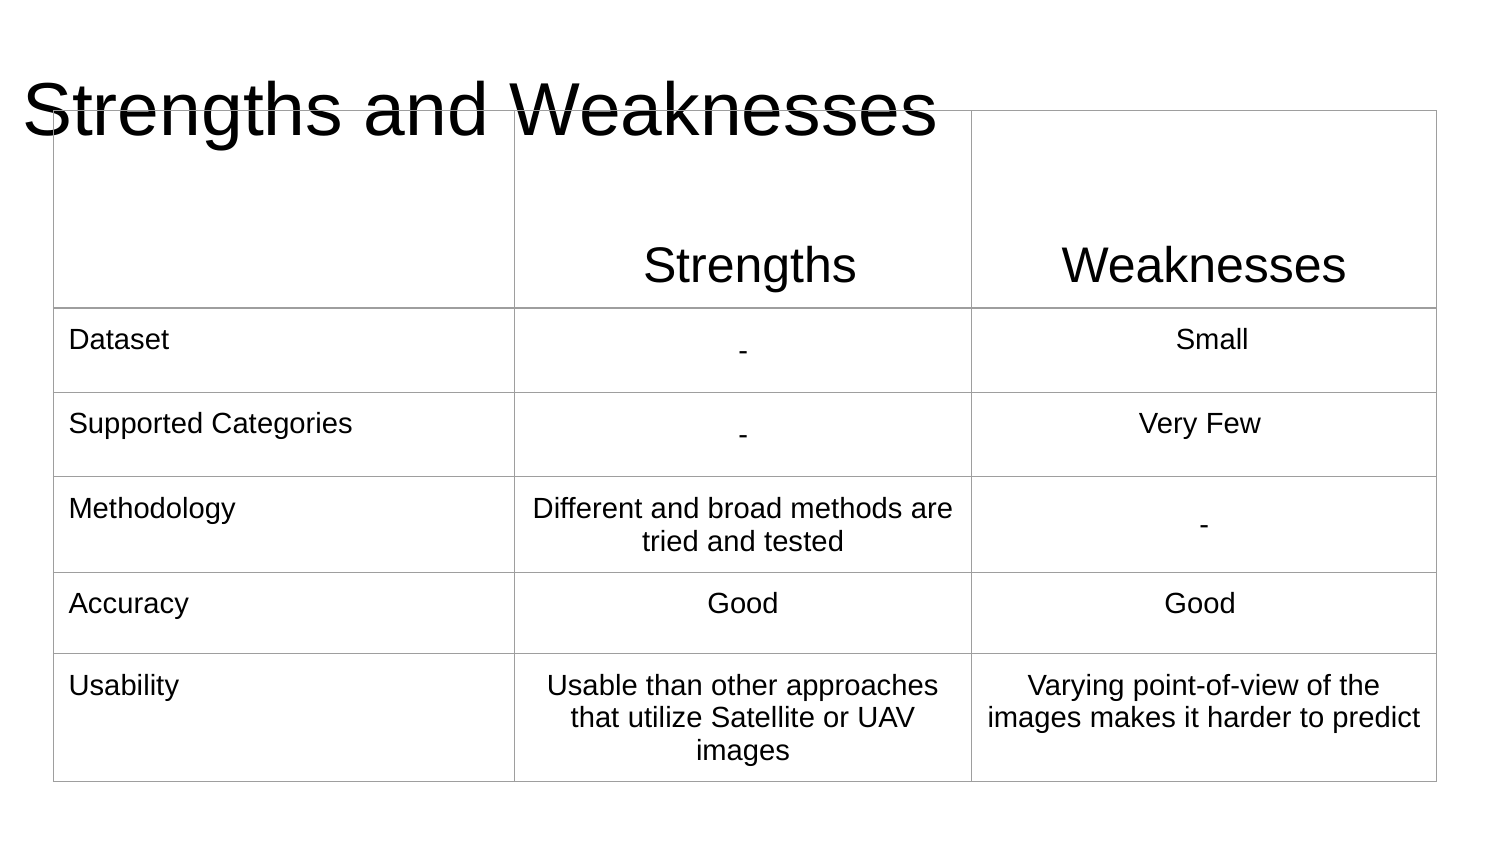

Strengths and Weaknesses

|  | Strengths | Weaknesses |
| --- | --- | --- |
| Dataset | - | Small |
| Supported Categories | - | Very Few |
| Methodology | Different and broad methods are tried and tested | - |
| Accuracy | Good | Good |
| Usability | Usable than other approaches that utilize Satellite or UAV images | Varying point-of-view of the images makes it harder to predict |